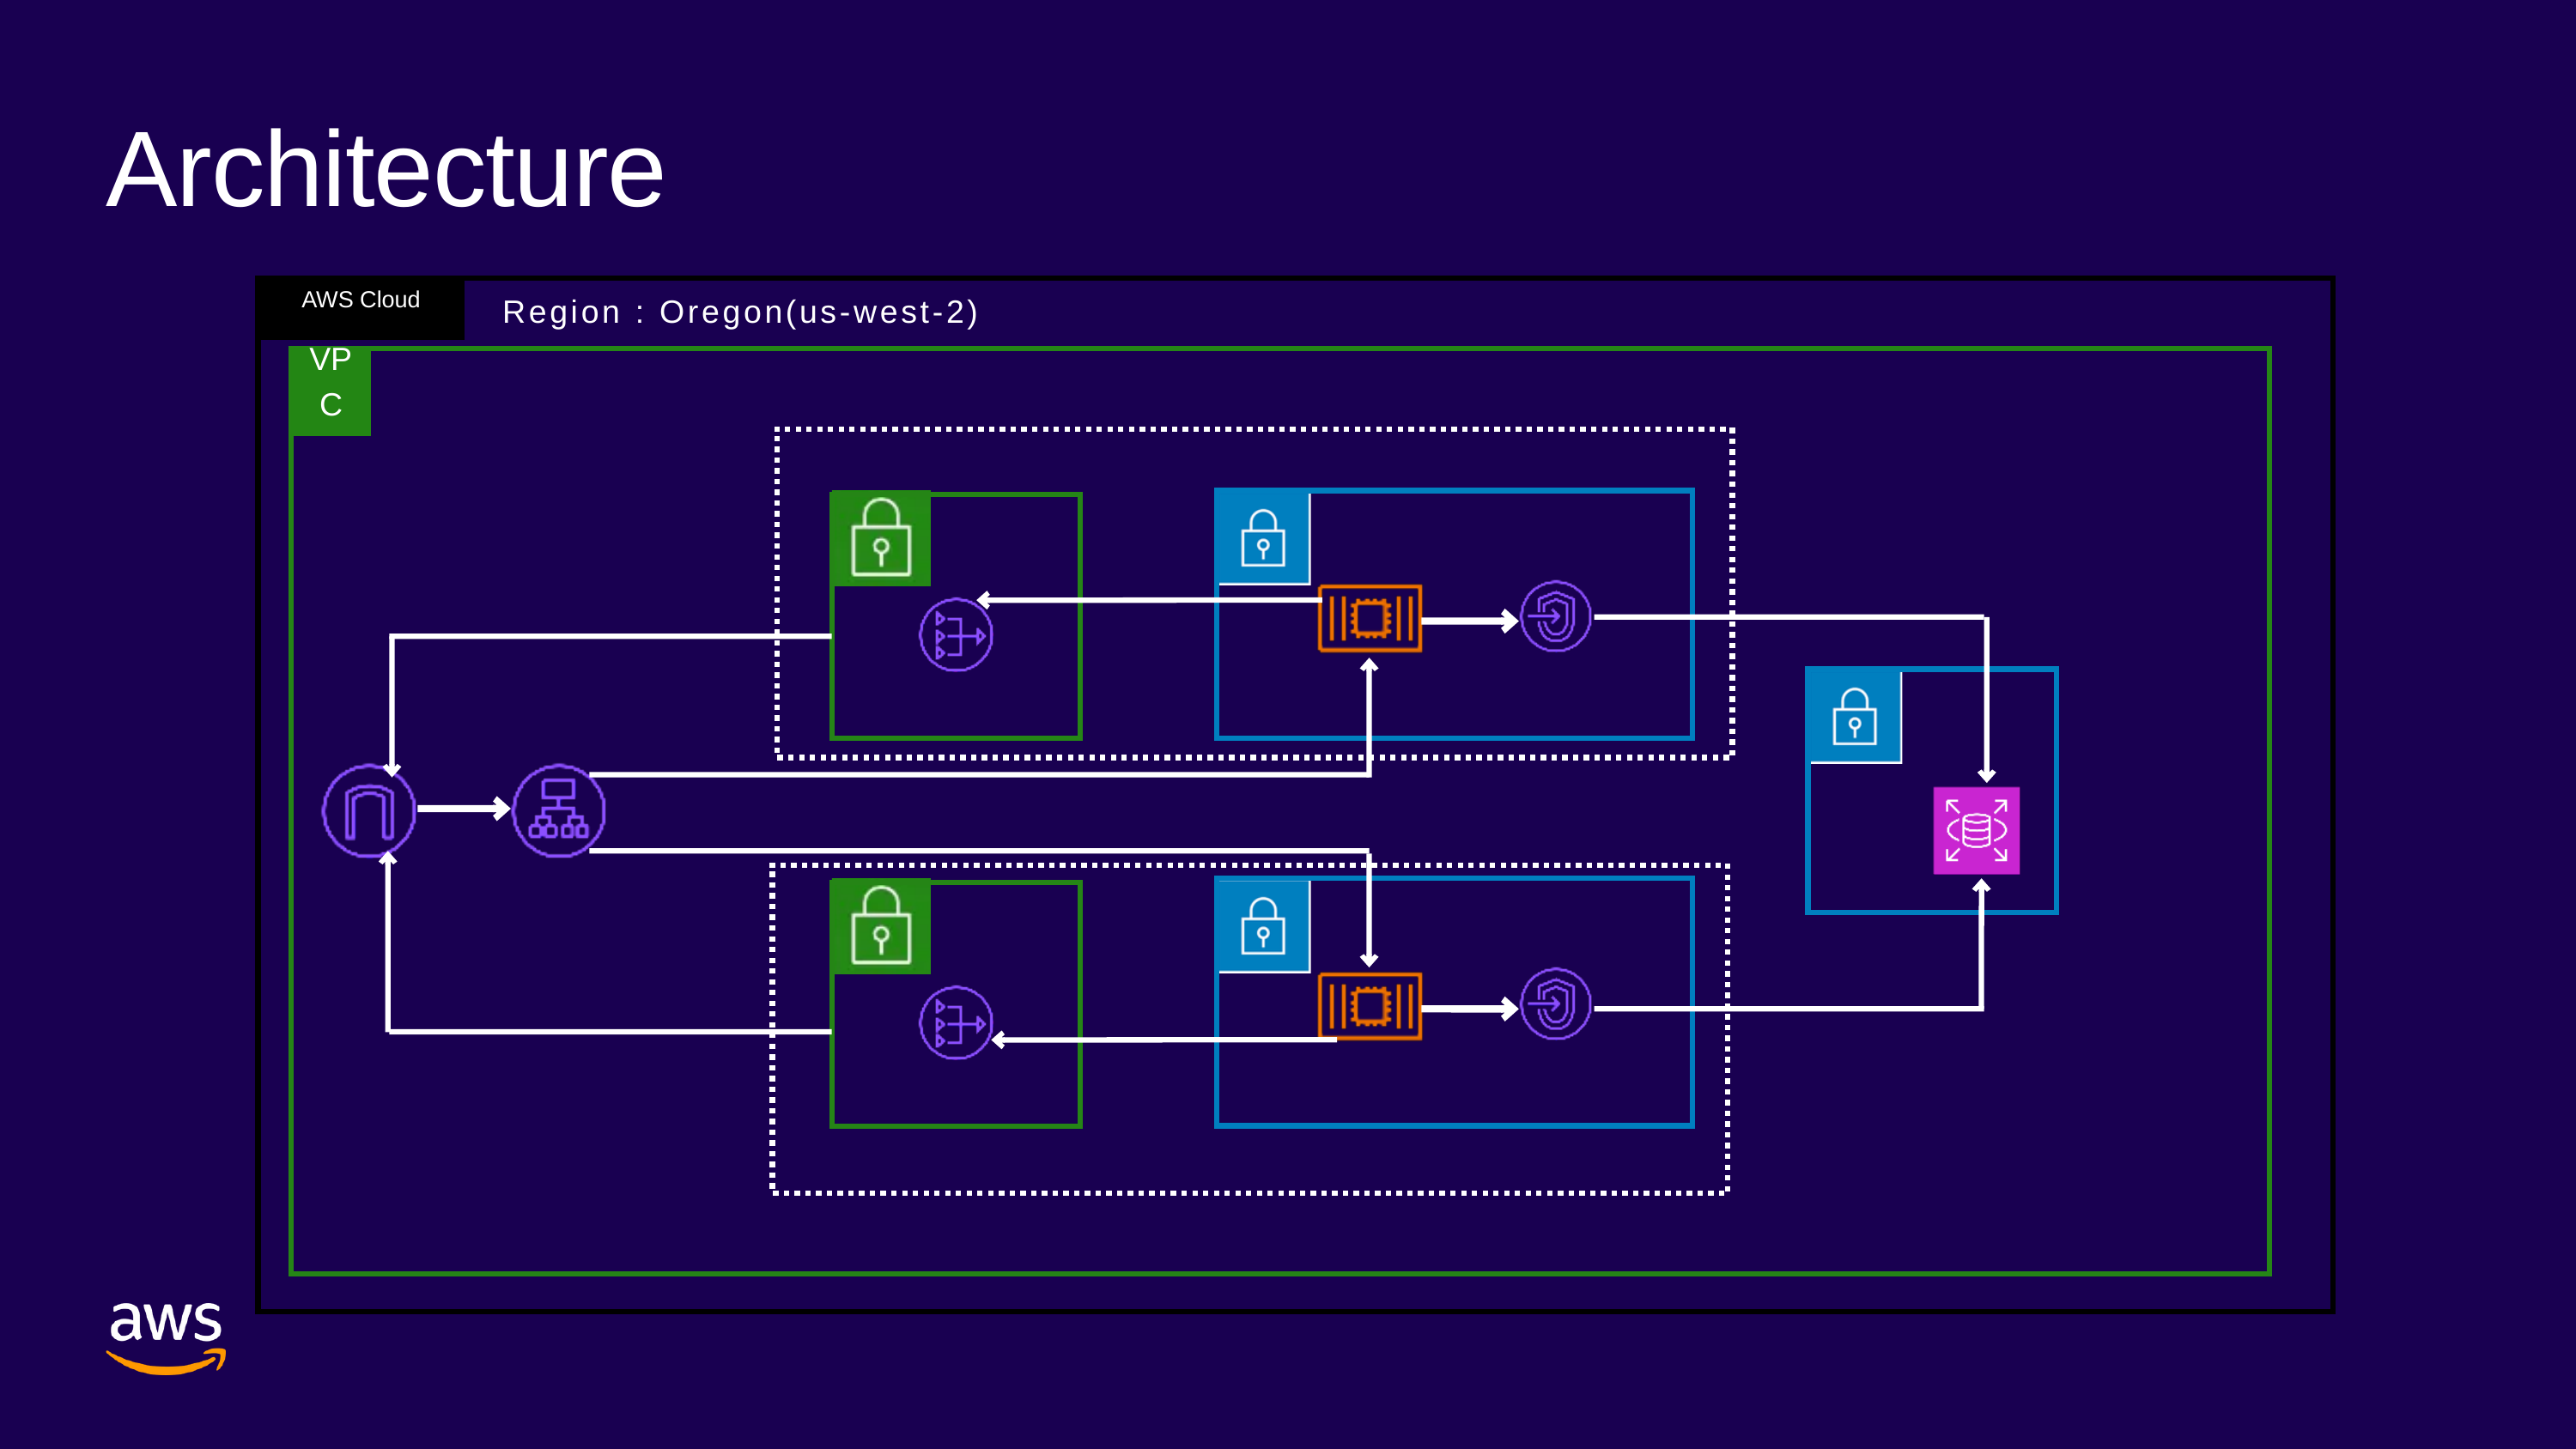

Architecture

AWS Cloud
Region : Oregon(us-west-2)

VPC